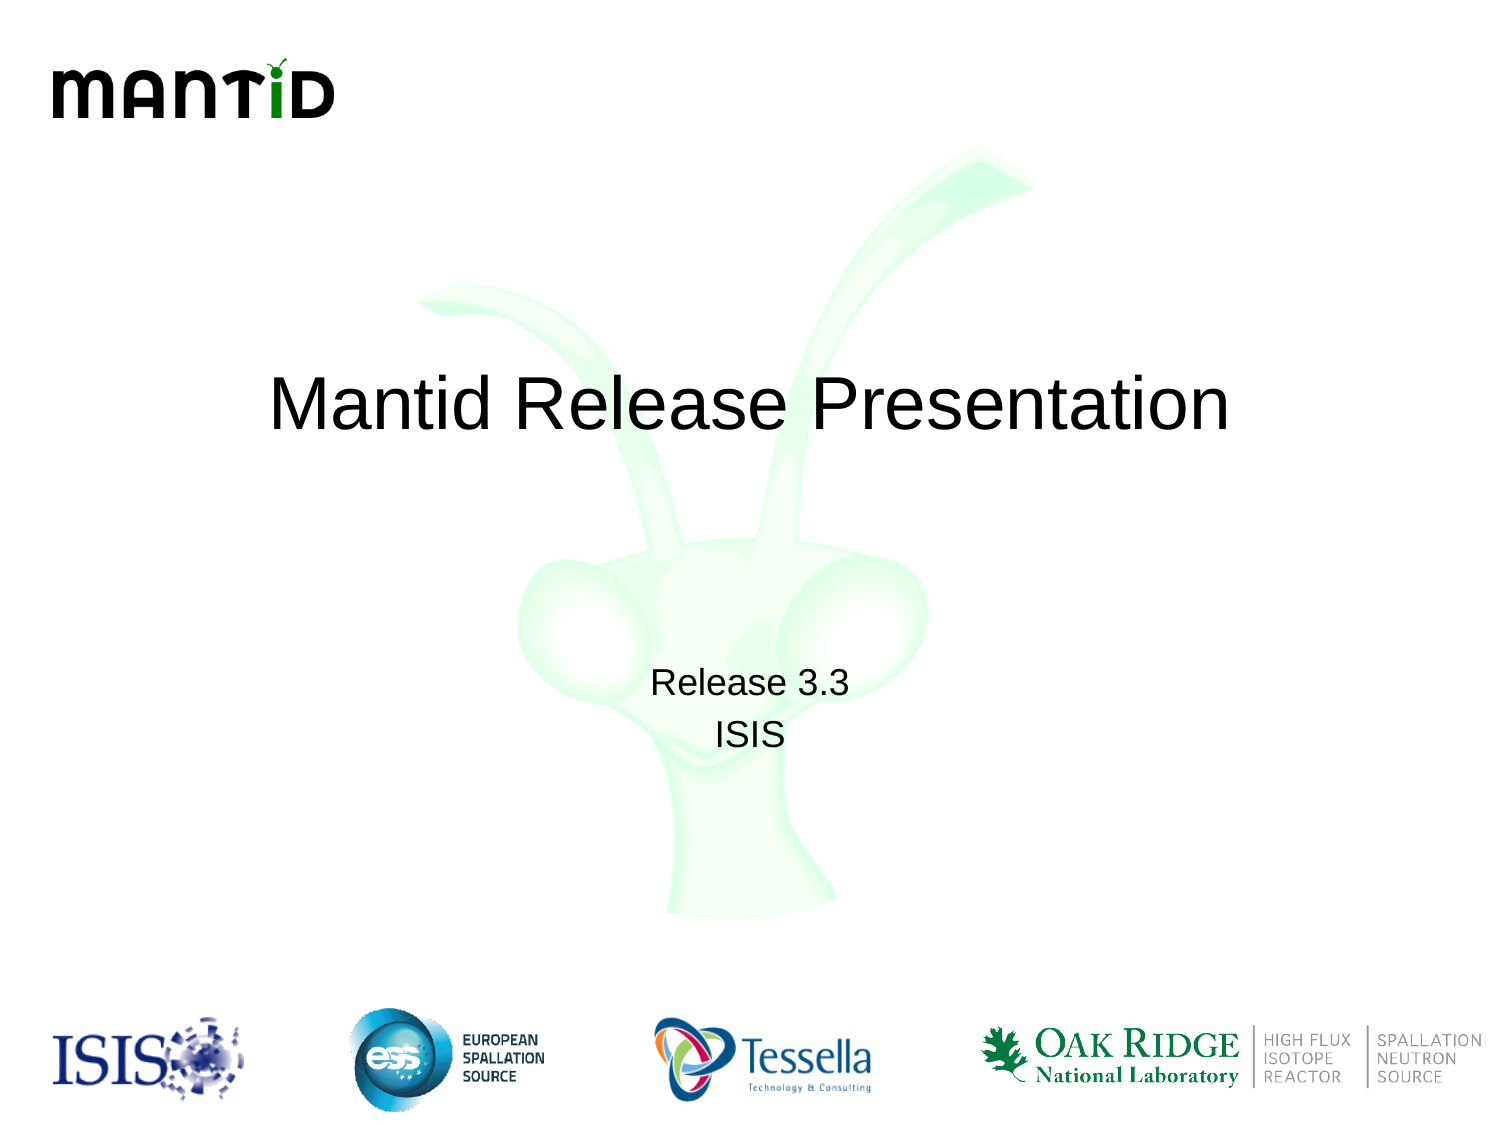

# Mantid Release Presentation
Release 3.3
ISIS